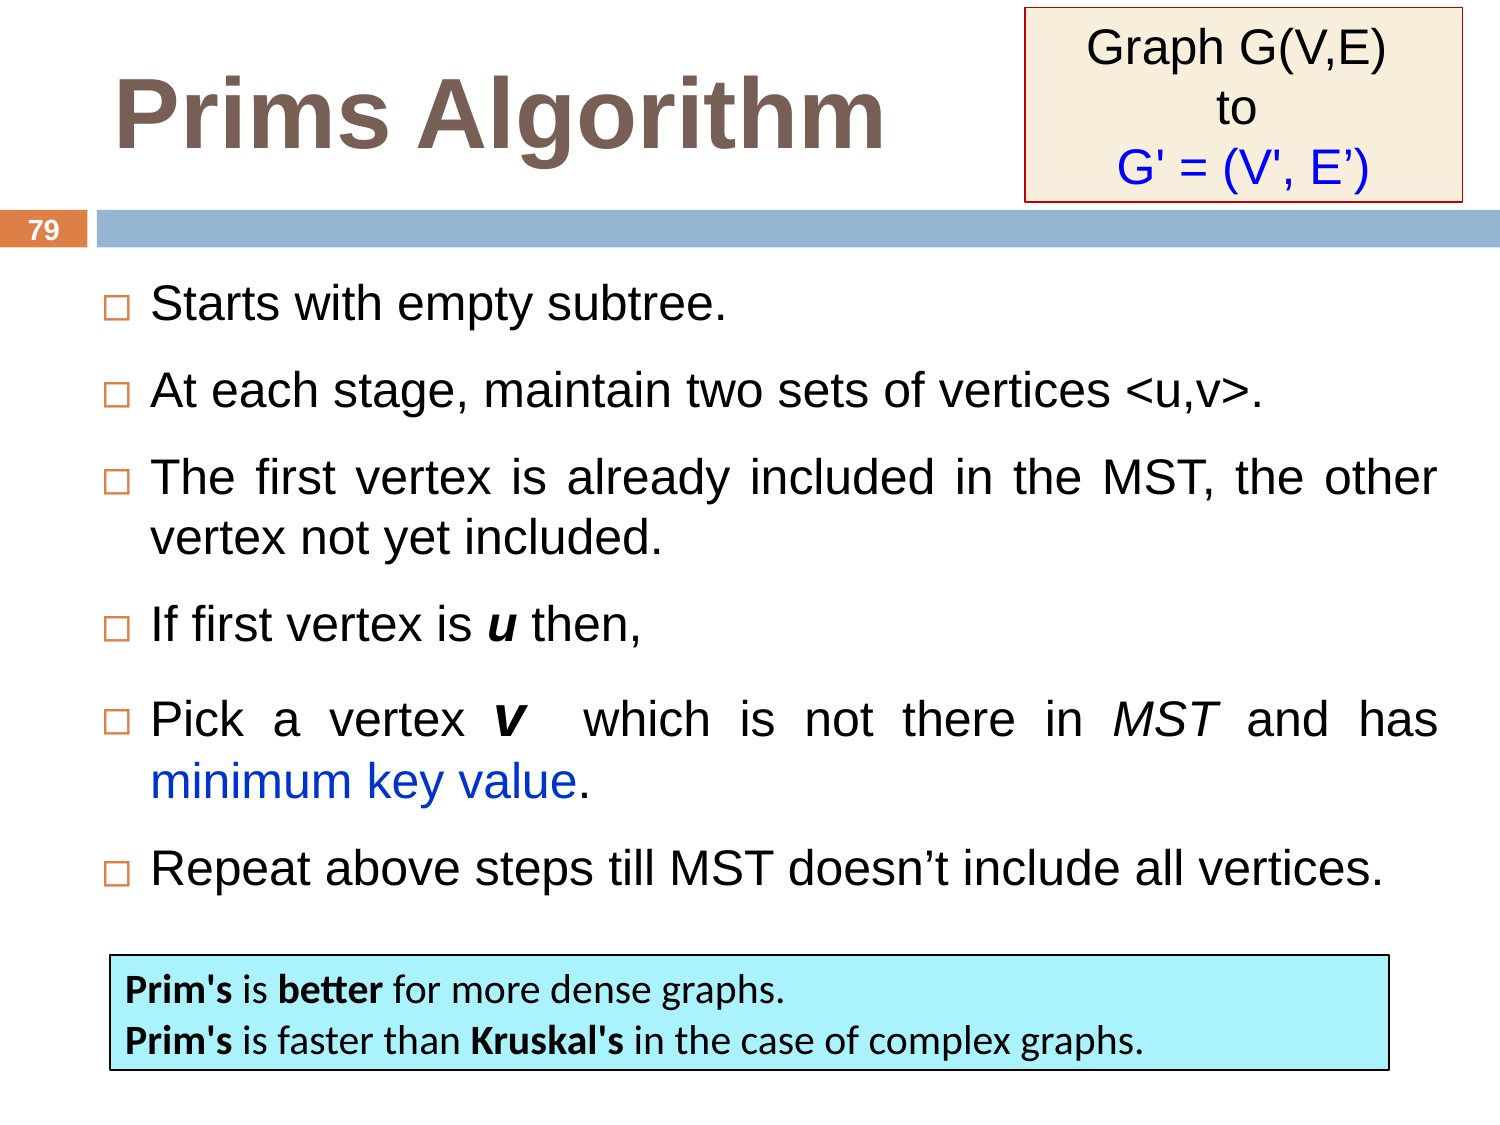

Graph G(V,E)
to
G' = (V', E’)
# Prims Algorithm
79
Starts with empty subtree.
At each stage, maintain two sets of vertices <u,v>.
The first vertex is already included in the MST, the other vertex not yet included.
If first vertex is u then,
Pick a vertex v  which is not there in MST and has minimum key value.
Repeat above steps till MST doesn’t include all vertices.

Prim's is better for more dense graphs.
Prim's is faster than Kruskal's in the case of complex graphs.